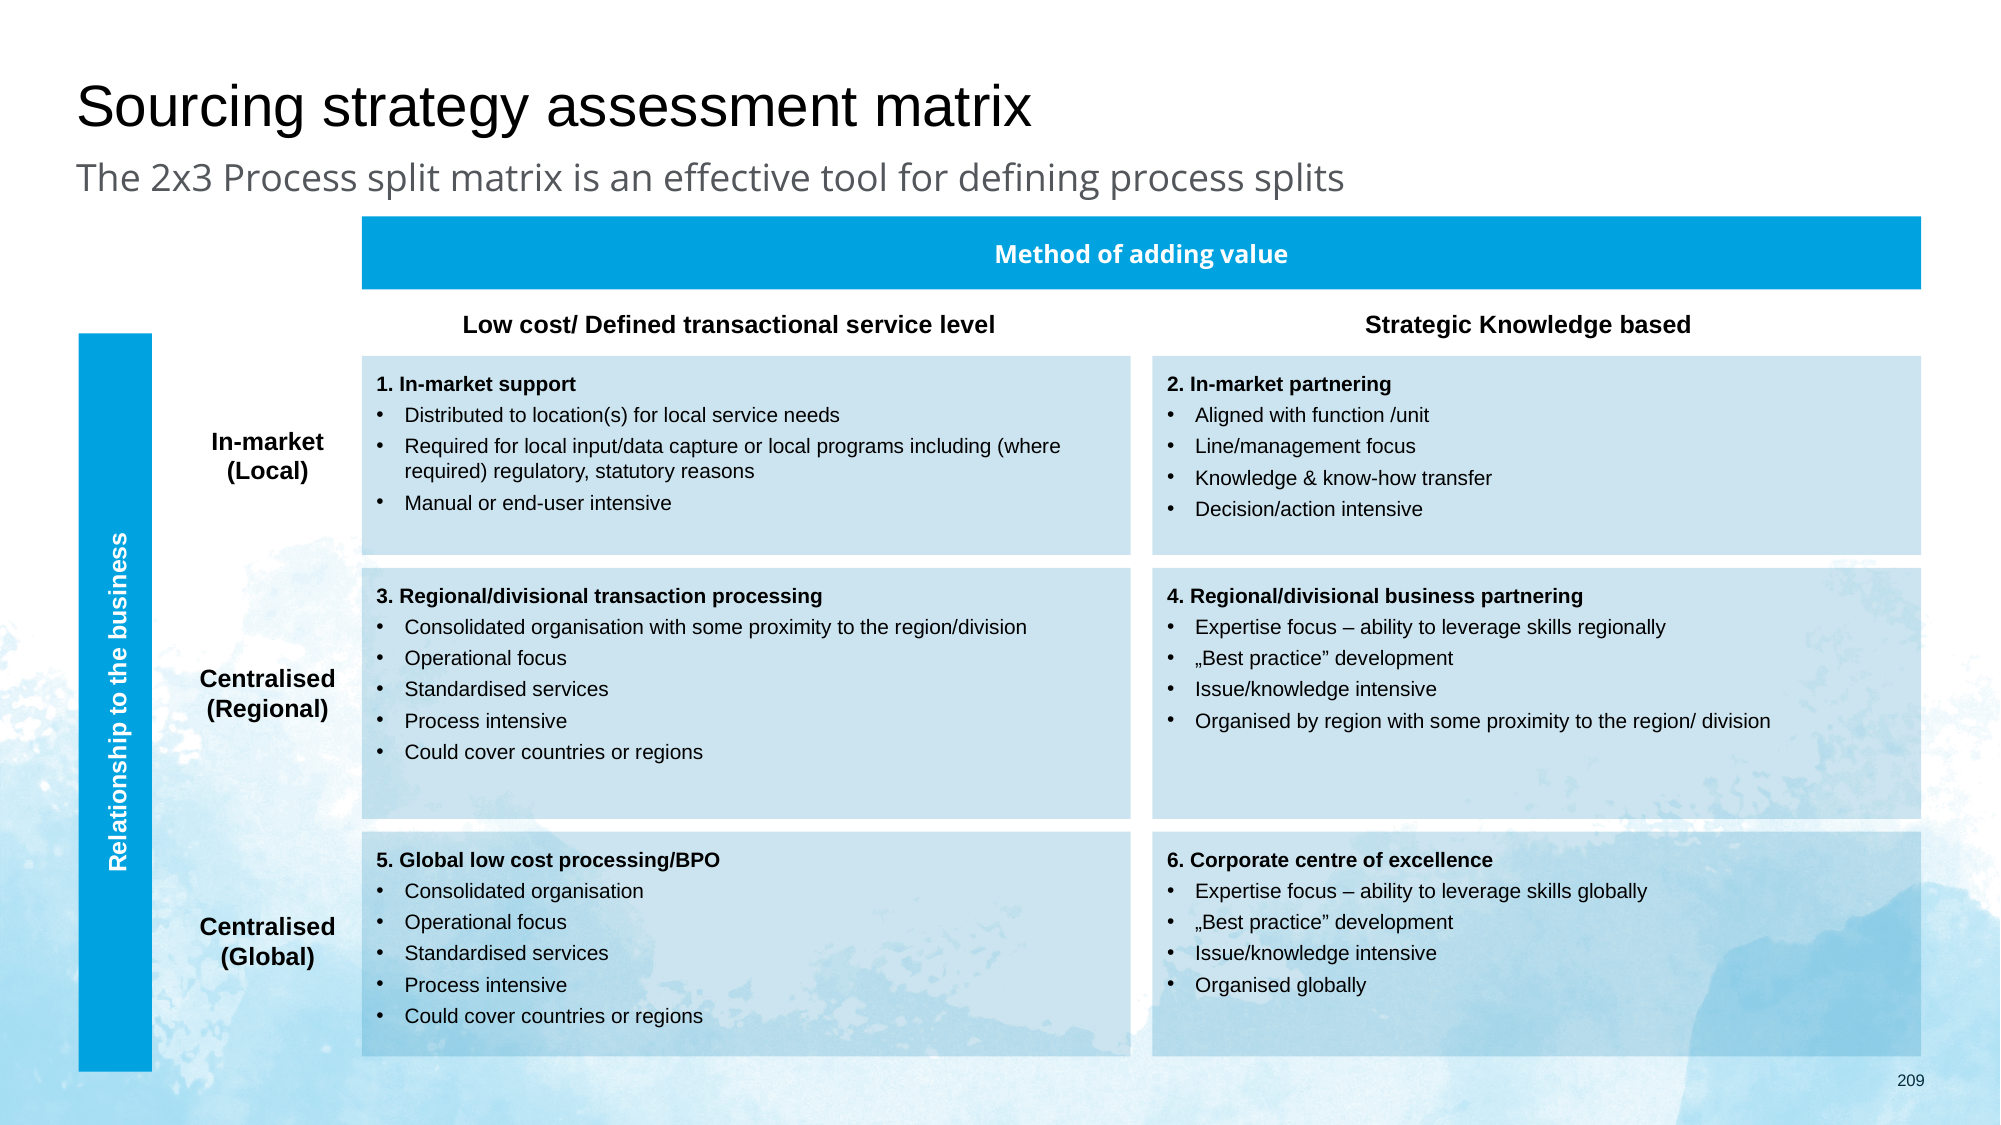

# Sourcing strategy assessment matrix
The 2x3 Process split matrix is an effective tool for defining process splits
Method of adding value
Strategic Knowledge based
Low cost/ Defined transactional service level
1. In-market support
Distributed to location(s) for local service needs
Required for local input/data capture or local programs including (where required) regulatory, statutory reasons
Manual or end-user intensive
2. In-market partnering
Aligned with function /unit
Line/management focus
Knowledge & know-how transfer
Decision/action intensive
In-market
(Local)
3. Regional/divisional transaction processing
Consolidated organisation with some proximity to the region/division
Operational focus
Standardised services
Process intensive
Could cover countries or regions
4. Regional/divisional business partnering
Expertise focus – ability to leverage skills regionally
„Best practice” development
Issue/knowledge intensive
Organised by region with some proximity to the region/ division
Centralised
(Regional)
Relationship to the business
5. Global low cost processing/BPO
Consolidated organisation
Operational focus
Standardised services
Process intensive
Could cover countries or regions
6. Corporate centre of excellence
Expertise focus – ability to leverage skills globally
„Best practice” development
Issue/knowledge intensive
Organised globally
Centralised
(Global)